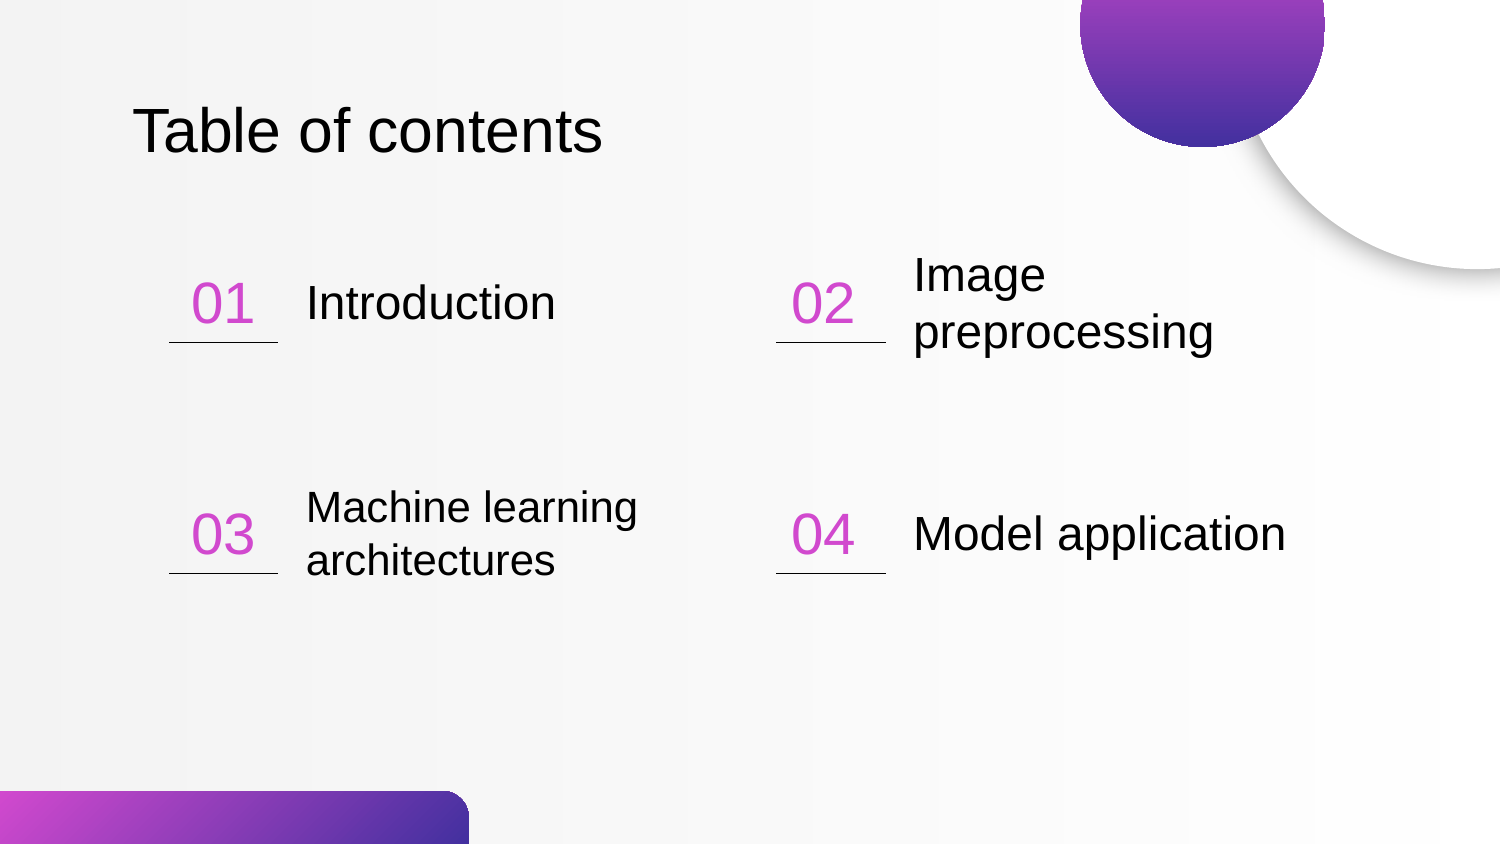

Table of contents
01
# Introduction
02
Image preprocessing
03
Machine learning architectures
04
Model application